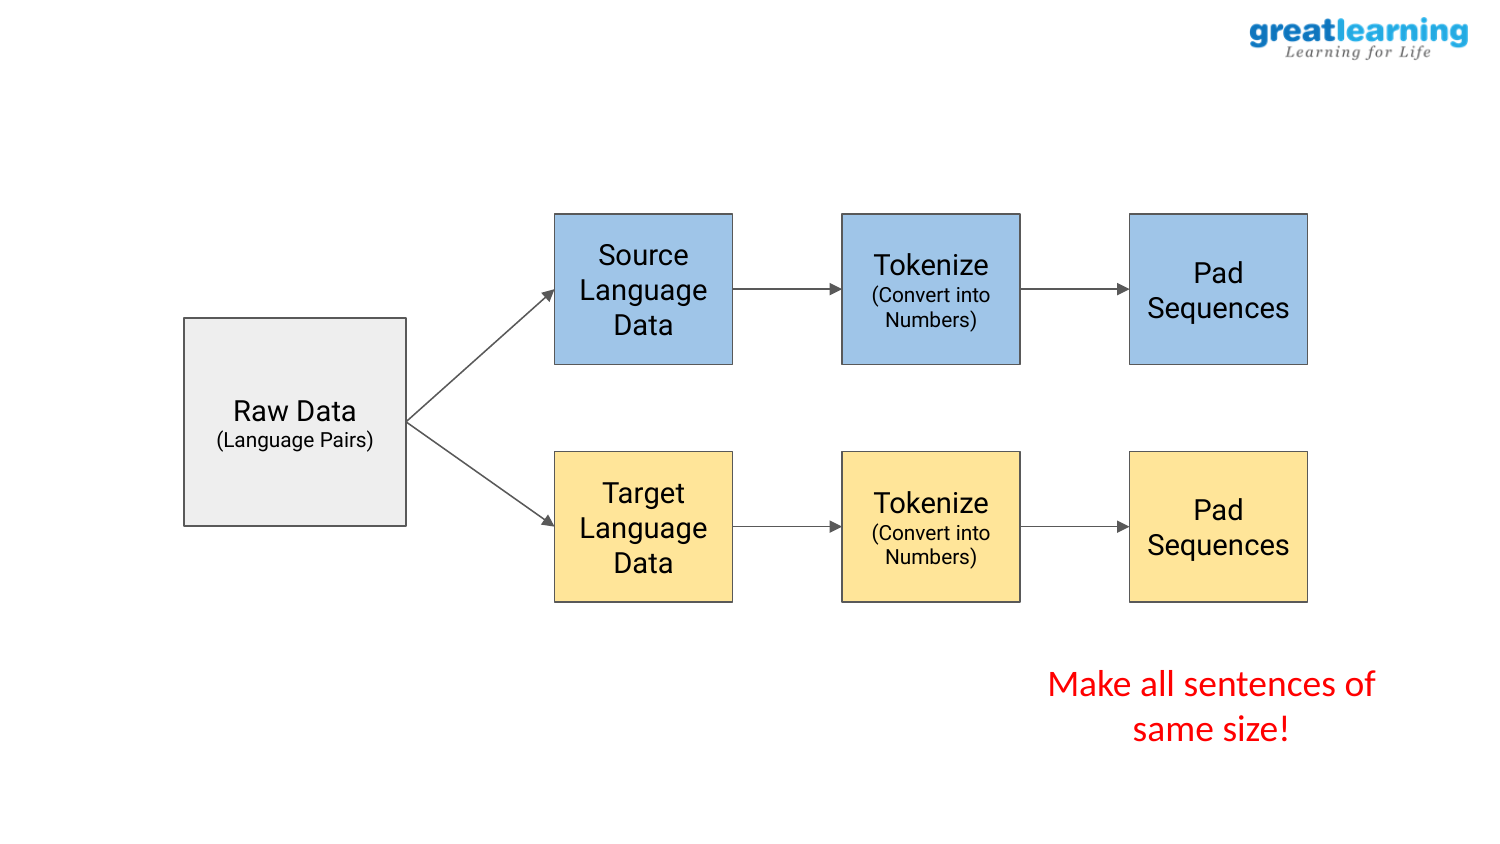

Source Language Data
Tokenize
(Convert into Numbers)
Pad Sequences
Raw Data (Language Pairs)
Target Language Data
Tokenize
(Convert into Numbers)
Pad Sequences
Make all sentences of same size!